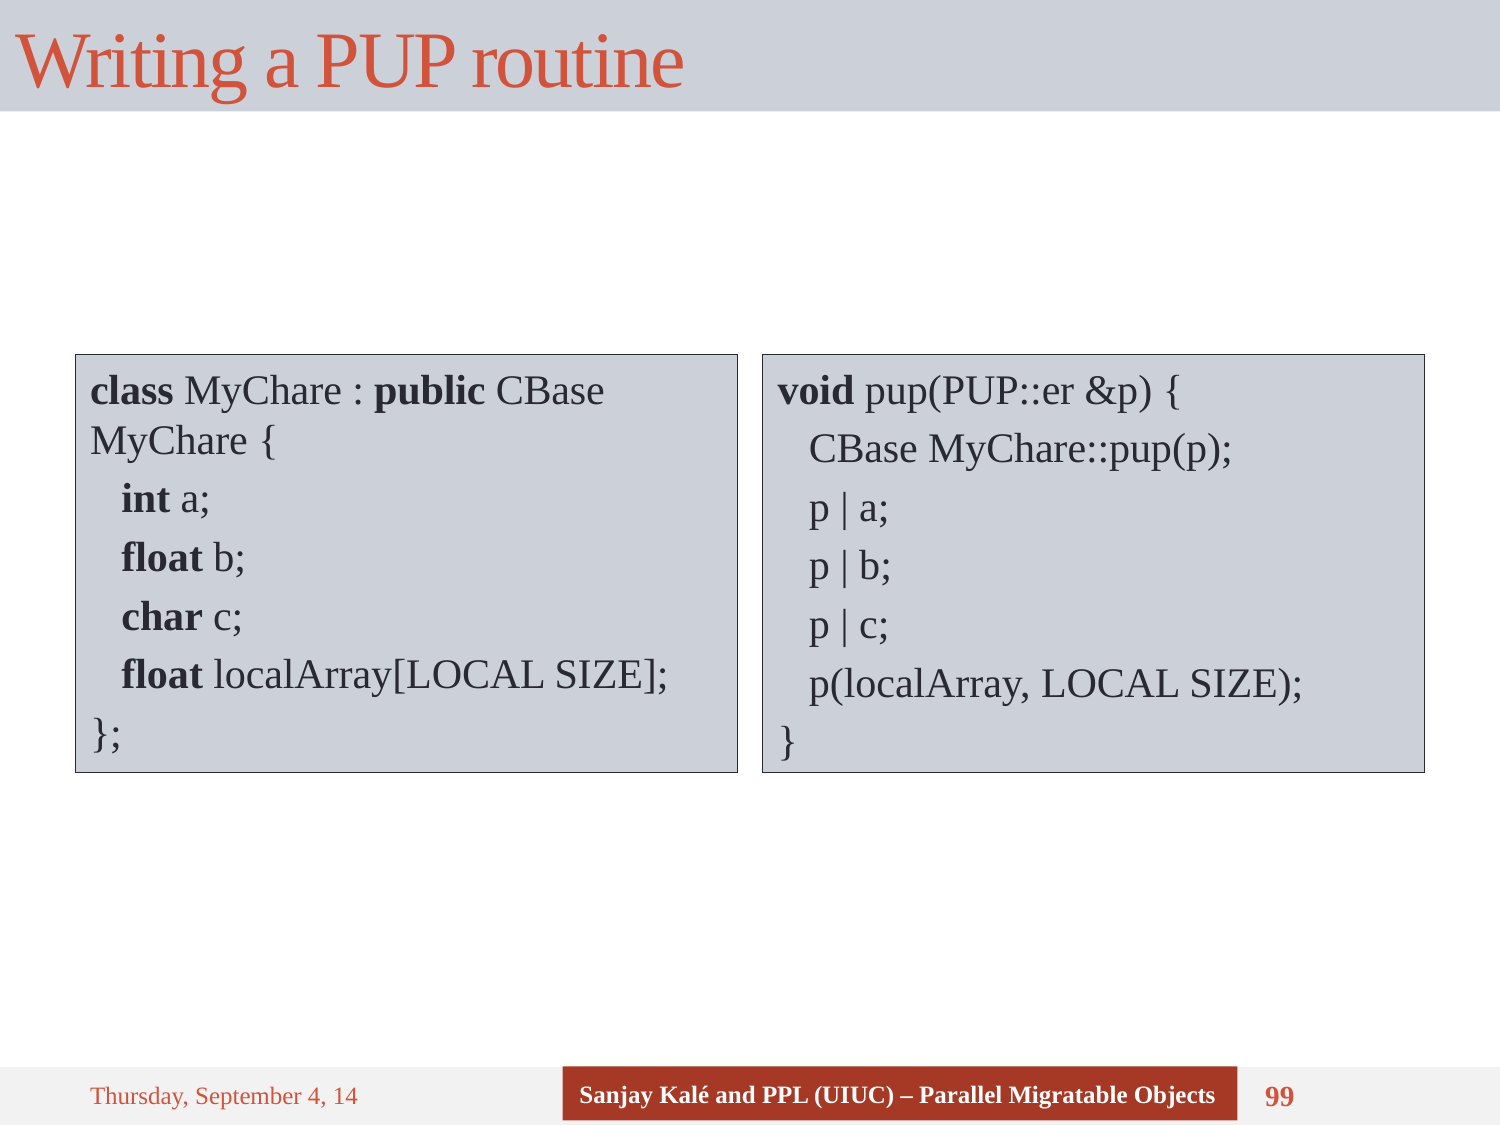

# Writing a PUP routine
void pup(PUP::er &p) {
   CBase MyChare::pup(p);
   p | a;
   p | b;
   p | c;
   p(localArray, LOCAL SIZE);
}
class MyChare : public CBase MyChare {
   int a;
   float b;
   char c;
   float localArray[LOCAL SIZE];
};
Sanjay Kalé and PPL (UIUC) – Parallel Migratable Objects
Thursday, September 4, 14
99